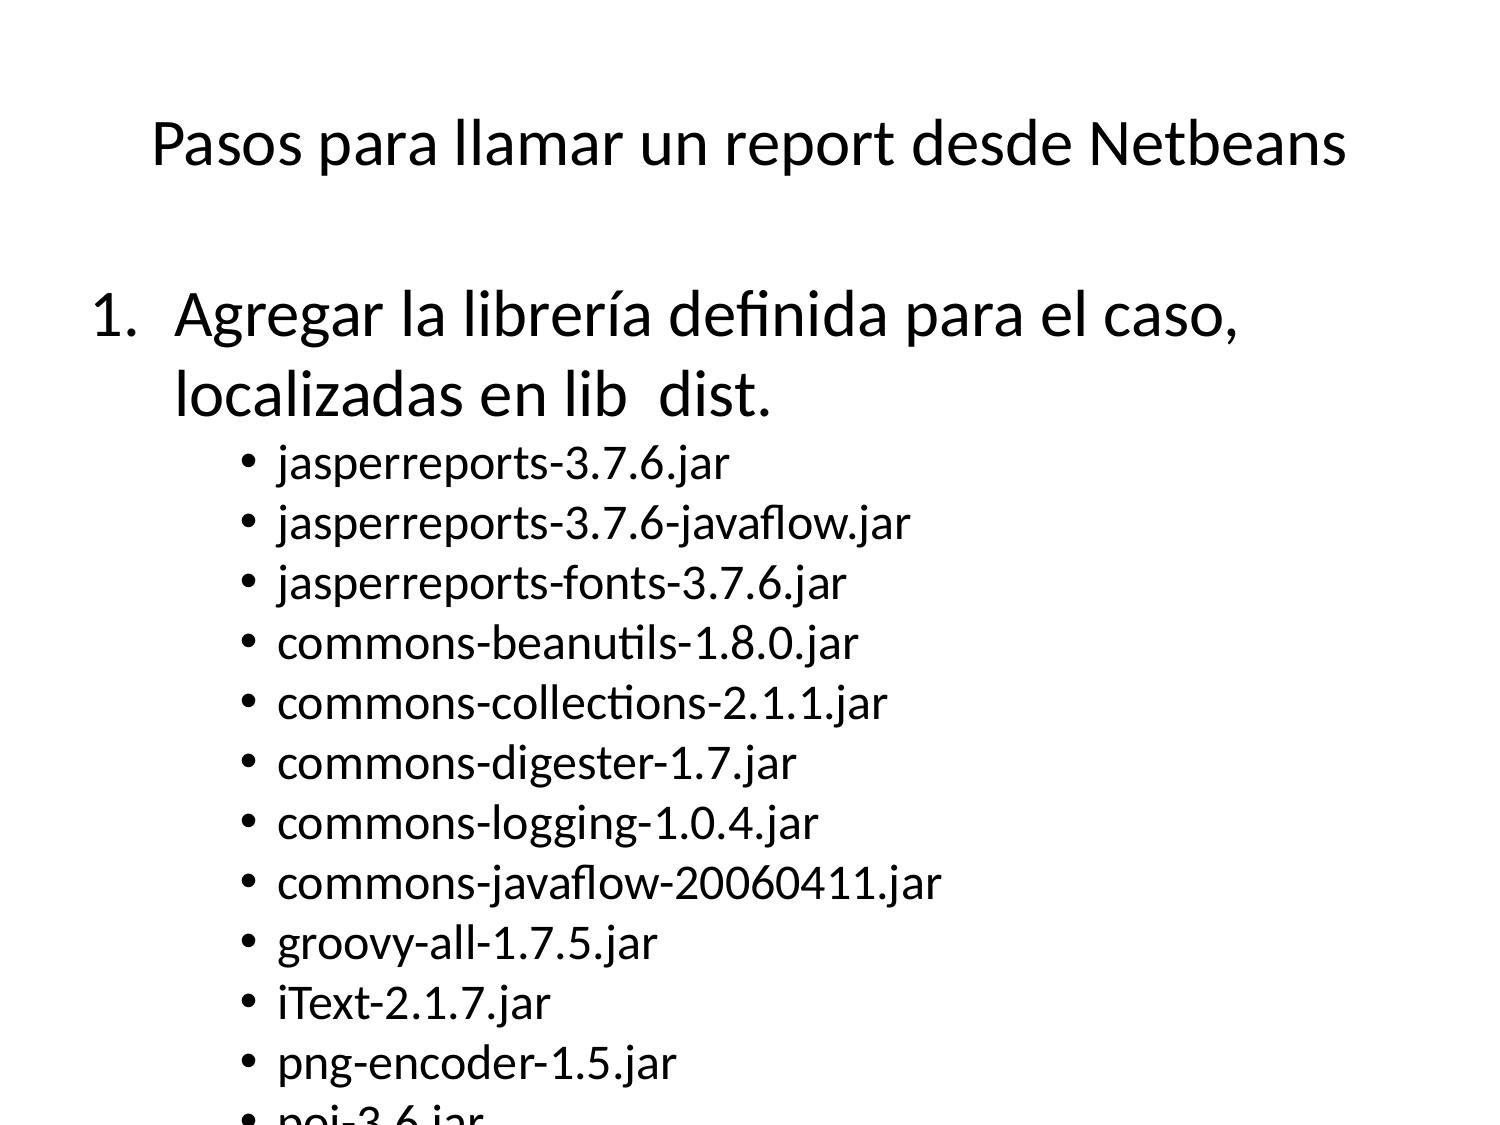

Pasos para llamar un report desde Netbeans
Agregar la librería definida para el caso, localizadas en lib  dist.
jasperreports-3.7.6.jar
jasperreports-3.7.6-javaflow.jar
jasperreports-fonts-3.7.6.jar
commons-beanutils-1.8.0.jar
commons-collections-2.1.1.jar
commons-digester-1.7.jar
commons-logging-1.0.4.jar
commons-javaflow-20060411.jar
groovy-all-1.7.5.jar
iText-2.1.7.jar
png-encoder-1.5.jar
poi-3.6.jar
jackson-.....-ja
Localizamos el archivo .jasper y lo llevamos a la raíz del proyecto.